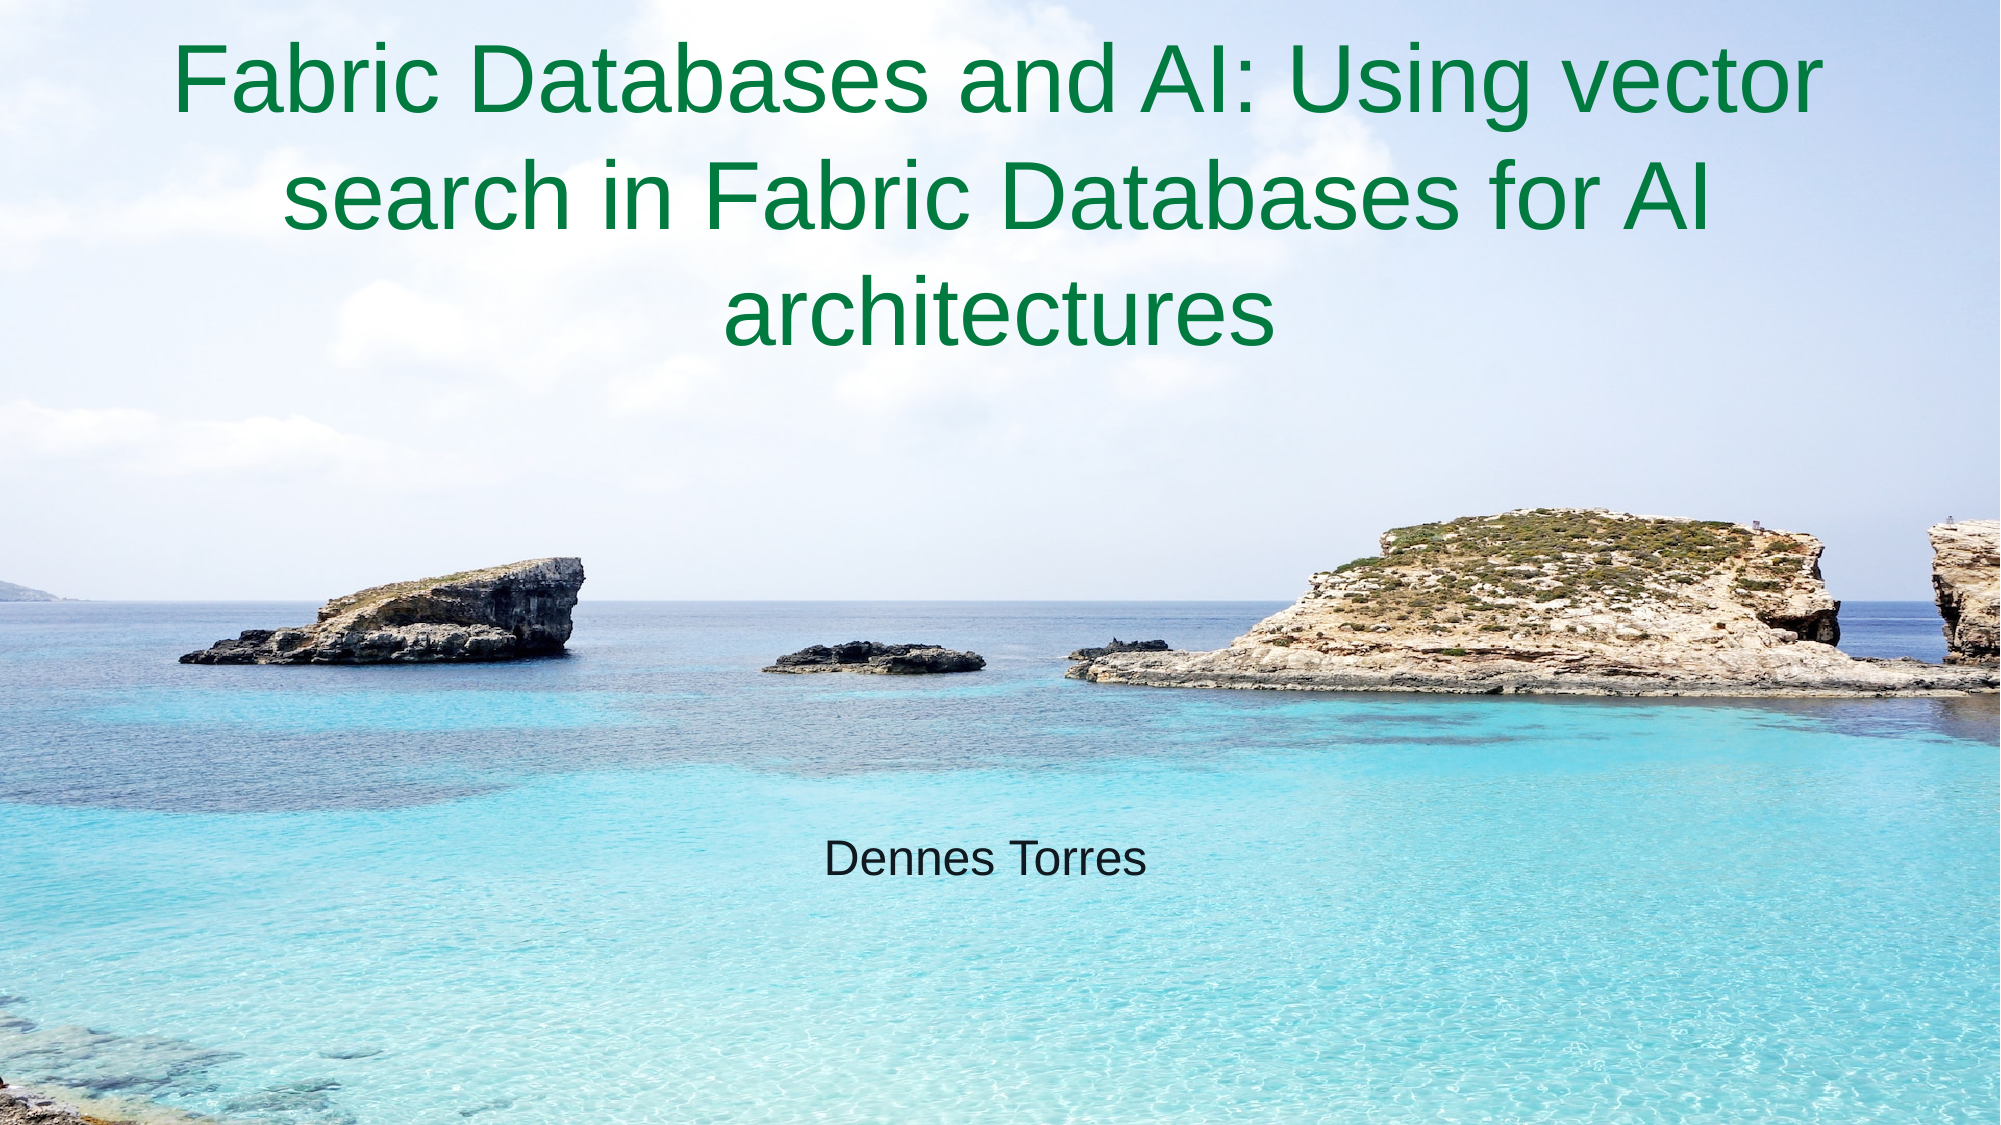

# Fabric Databases and AI: Using vector search in Fabric Databases for AI architectures
Dennes Torres